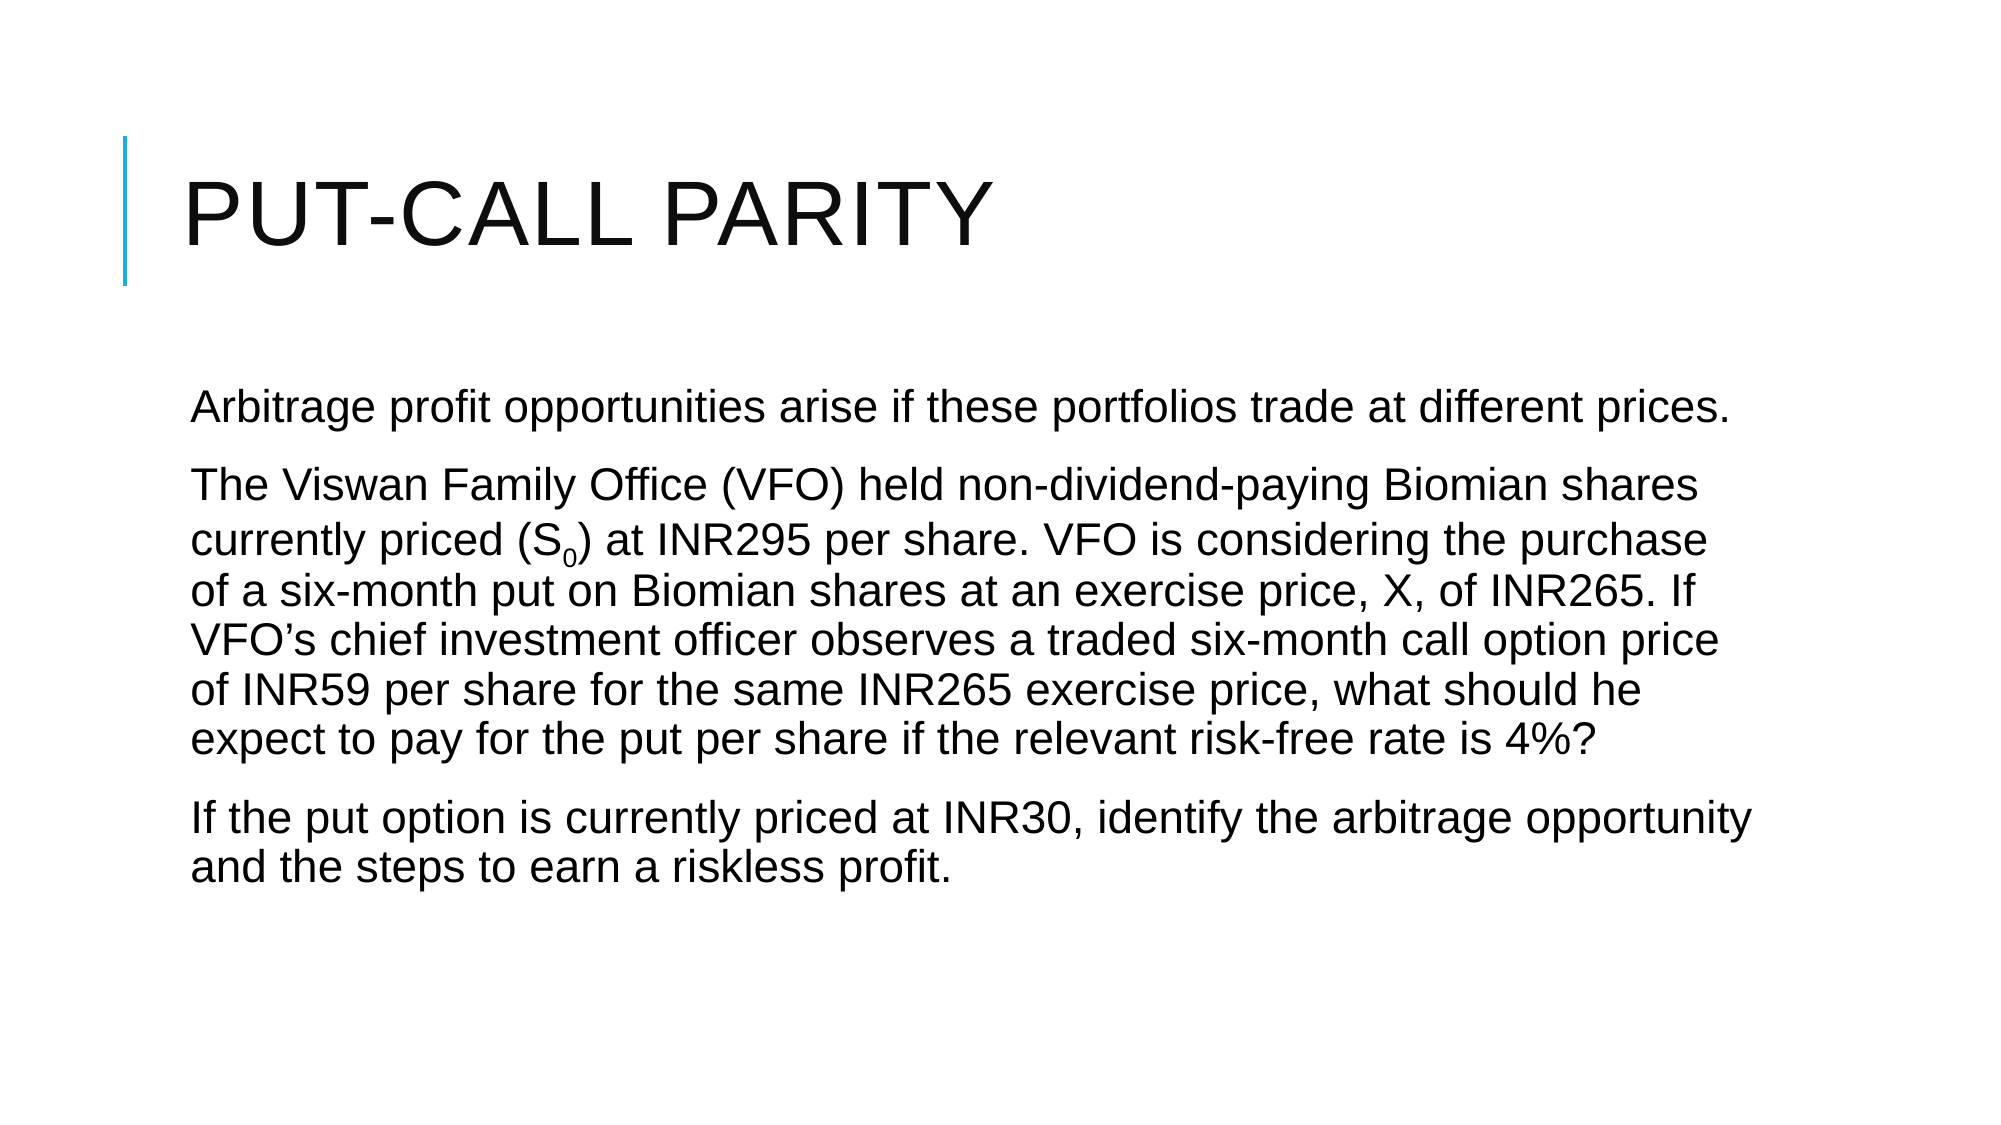

# Put-call parity
Arbitrage profit opportunities arise if these portfolios trade at different prices.
The Viswan Family Office (VFO) held non-dividend-paying Biomian shares currently priced (S0) at INR295 per share. VFO is considering the purchase of a six-month put on Biomian shares at an exercise price, X, of INR265. If VFO’s chief investment officer observes a traded six-month call option price of INR59 per share for the same INR265 exercise price, what should he expect to pay for the put per share if the relevant risk-free rate is 4%?
If the put option is currently priced at INR30, identify the arbitrage opportunity and the steps to earn a riskless profit.